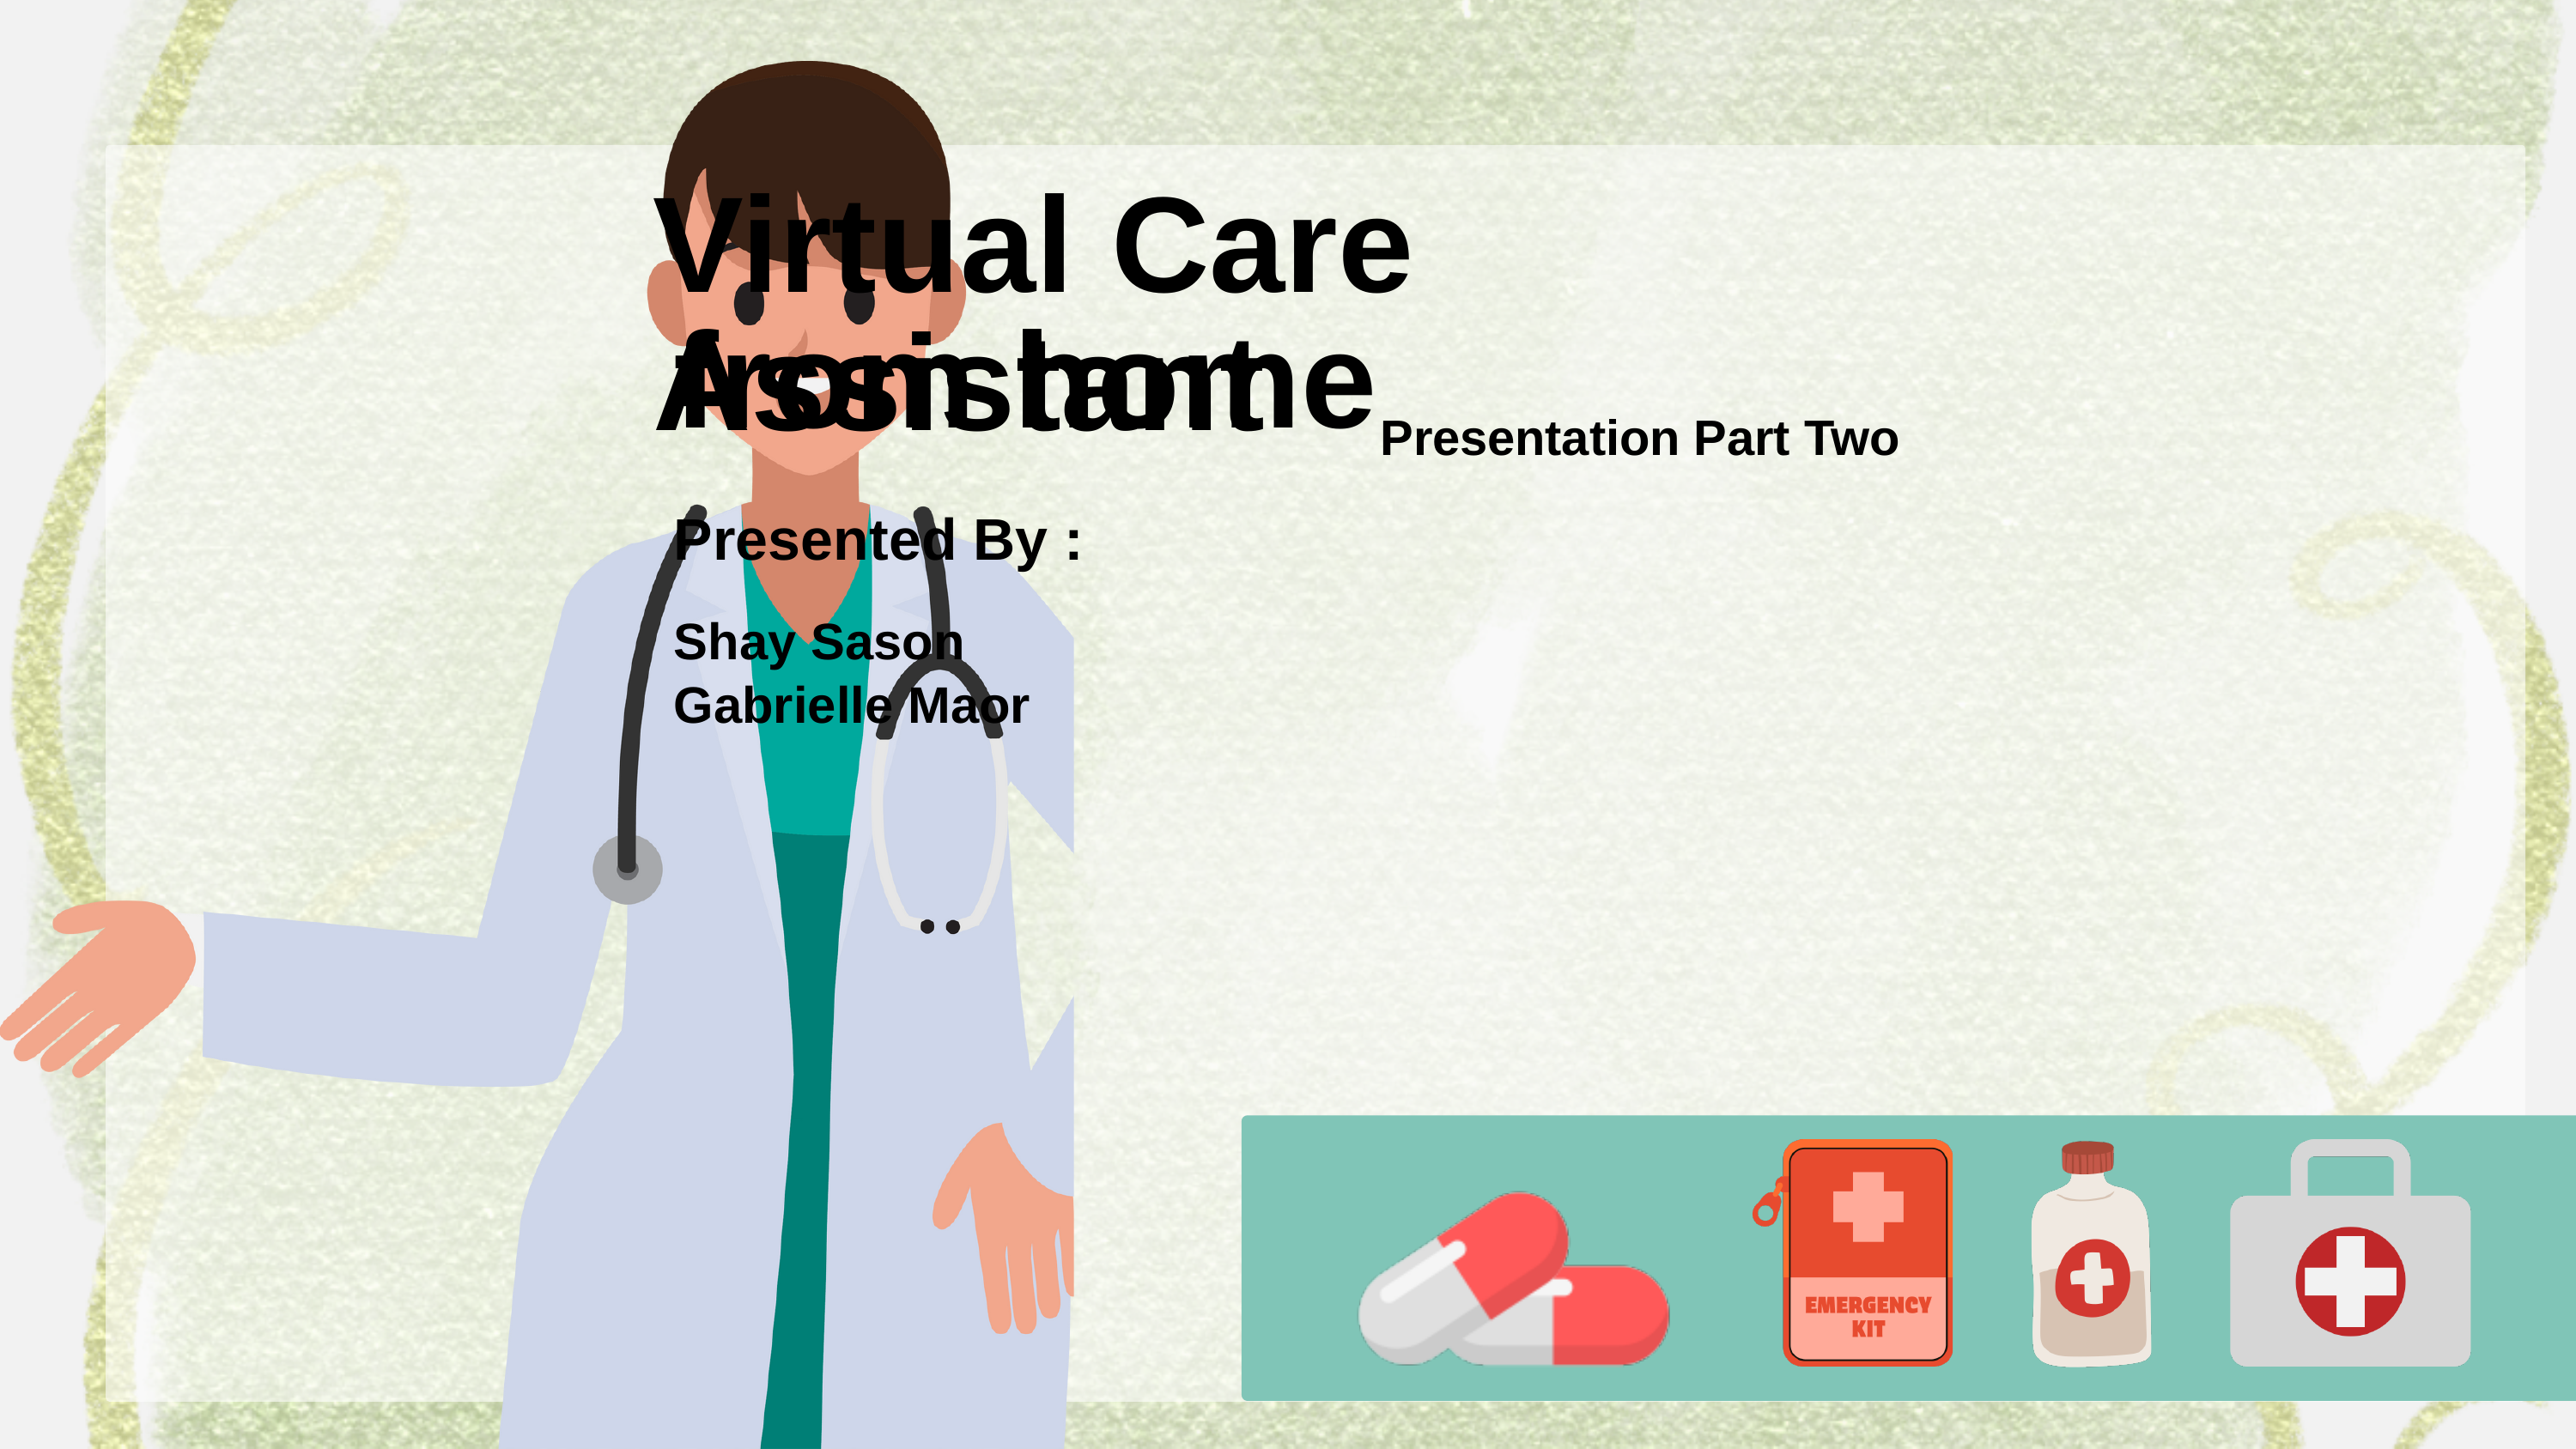

Virtual Care Assistant
from home
Presentation Part Two
Presented By :
Shay Sason
Gabrielle Maor